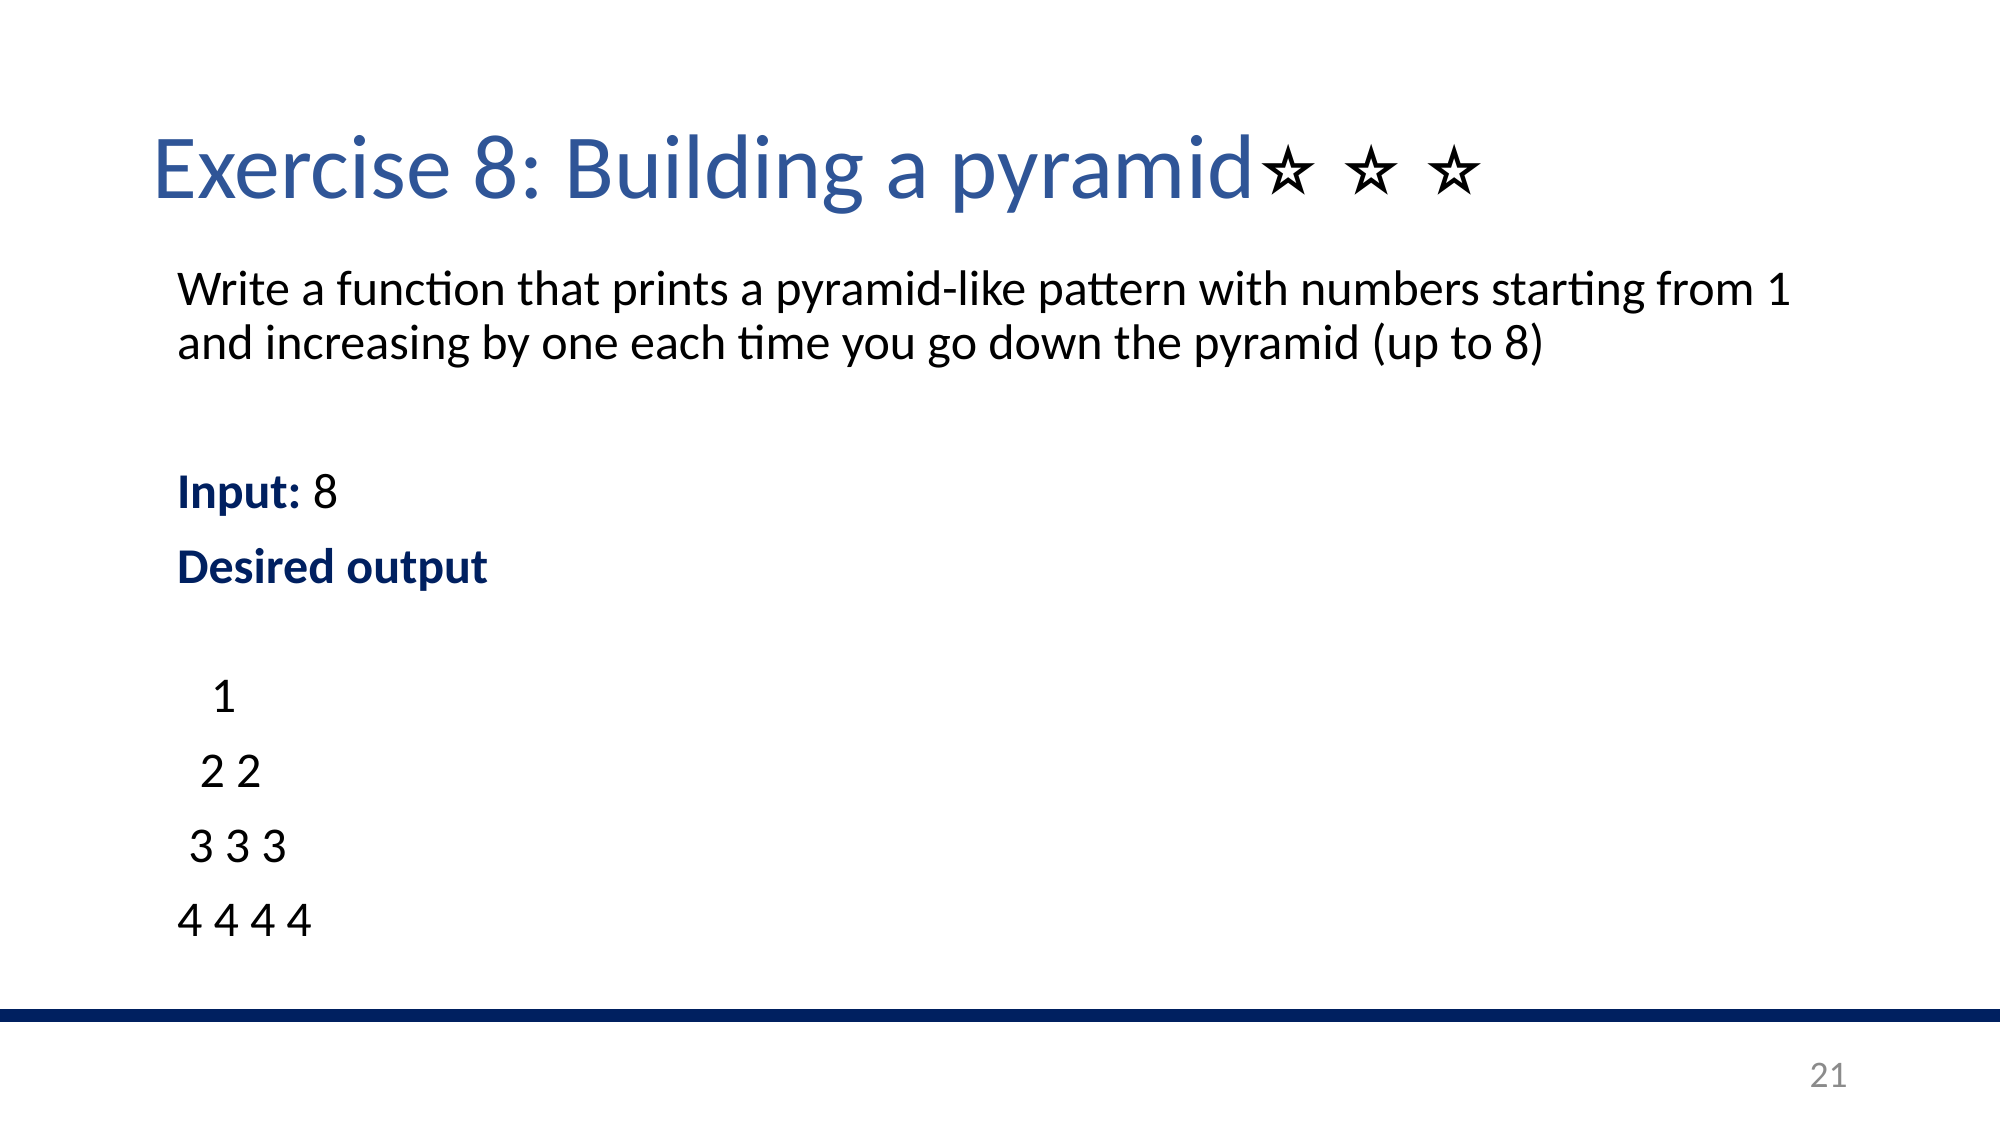

# Exercise 8: Building a pyramid⭐️ ⭐️ ⭐️
Write a function that prints a pyramid-like pattern with numbers starting from 1 and increasing by one each time you go down the pyramid (up to 8)

Input: 8
Desired output
   1
  2 2
 3 3 3
4 4 4 4

21